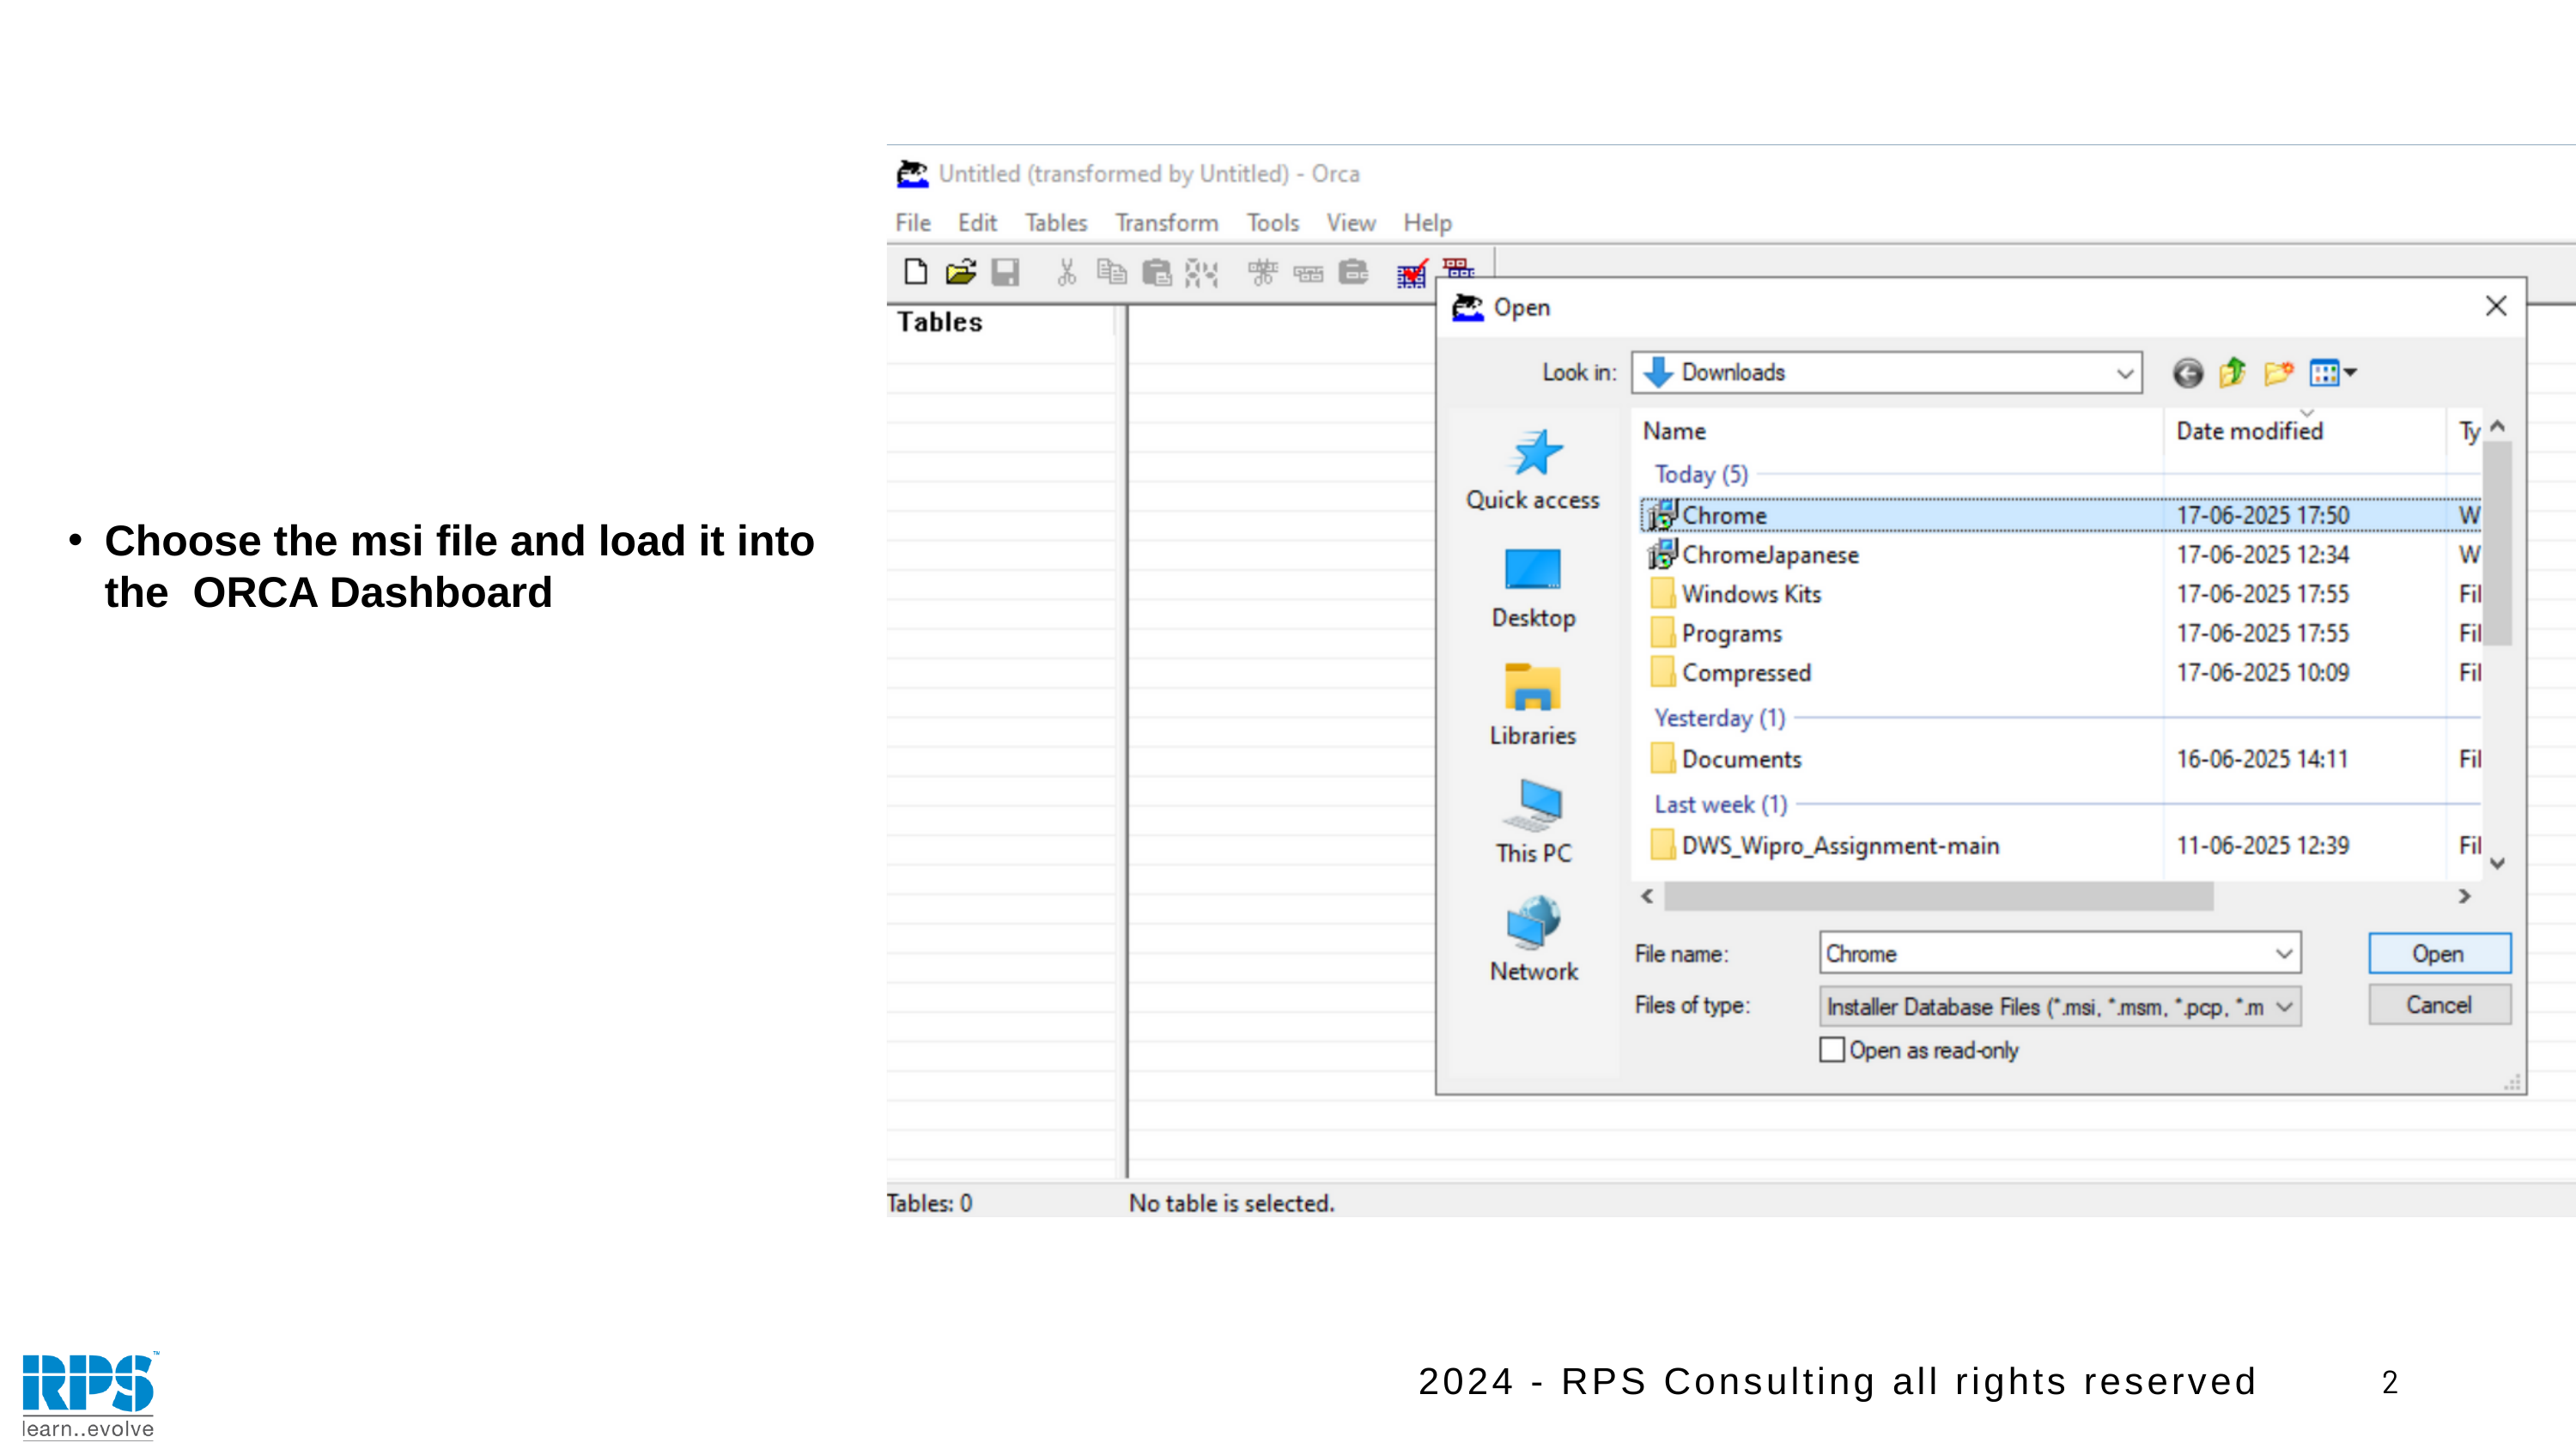

Choose the msi file and load it into the  ORCA Dashboard

2
2024 - RPS Consulting all rights reserved